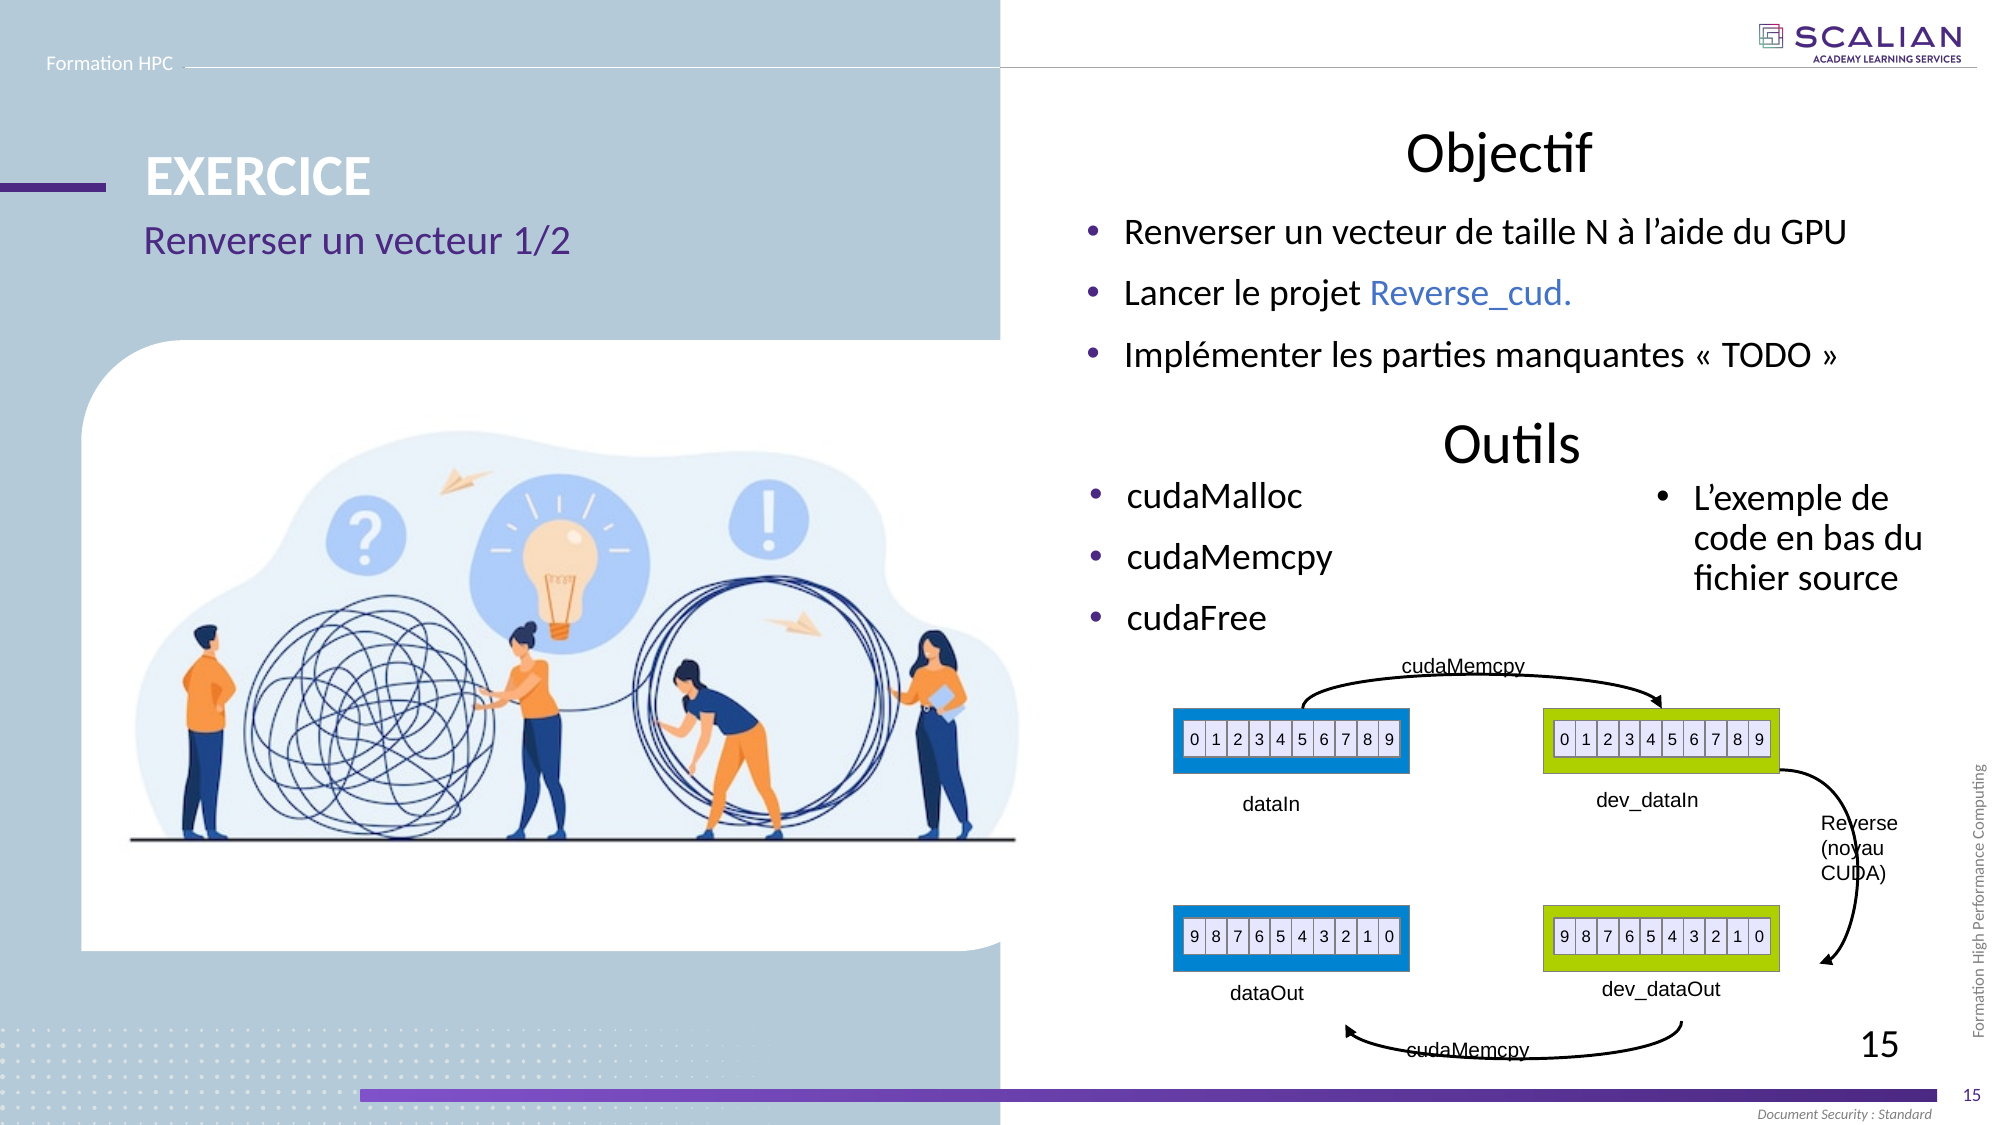

Objectif
Renverser un vecteur de taille N à l’aide du GPU
Lancer le projet Reverse_cud.
Implémenter les parties manquantes « TODO »

Renverser un vecteur 1/2
Outils
Outils
cudaMalloc
cudaMemcpy
cudaFree

L’exemple de code en bas du fichier source
cudaMemcpy

0
1
2
3
4
5
6
7
8
9
dataIn

0
1
2
3
4
5
6
7
8
9
dev_dataIn
Reverse
(noyau CUDA)

9
8
7
6
5
4
3
2
1
0
dataOut

9
8
7
6
5
4
3
2
1
0
dev_dataOut
cudaMemcpy
15